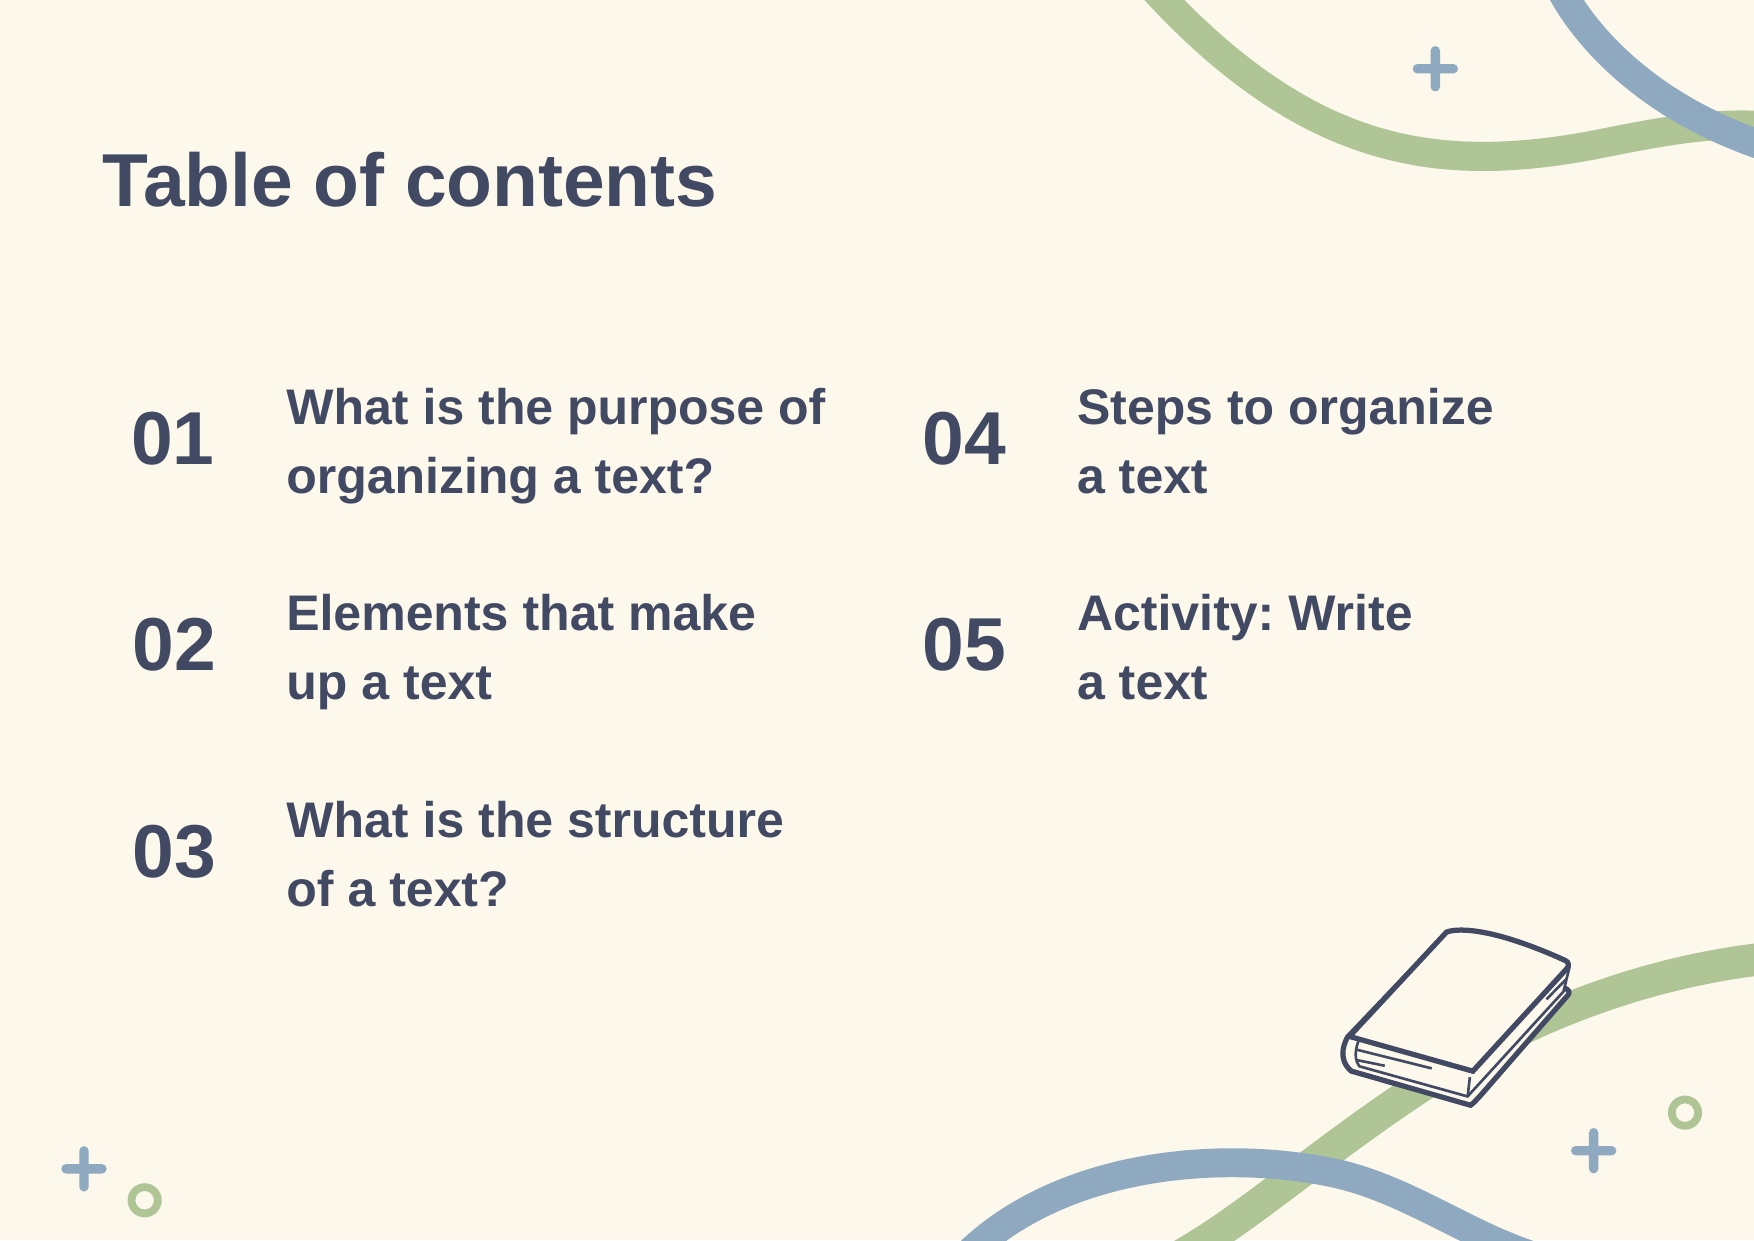

# Table of contents
What is the purpose of organizing a text?
Steps to organize
a text
01
04
Elements that make up a text
Activity: Write
a text
02
05
What is the structure of a text?
03